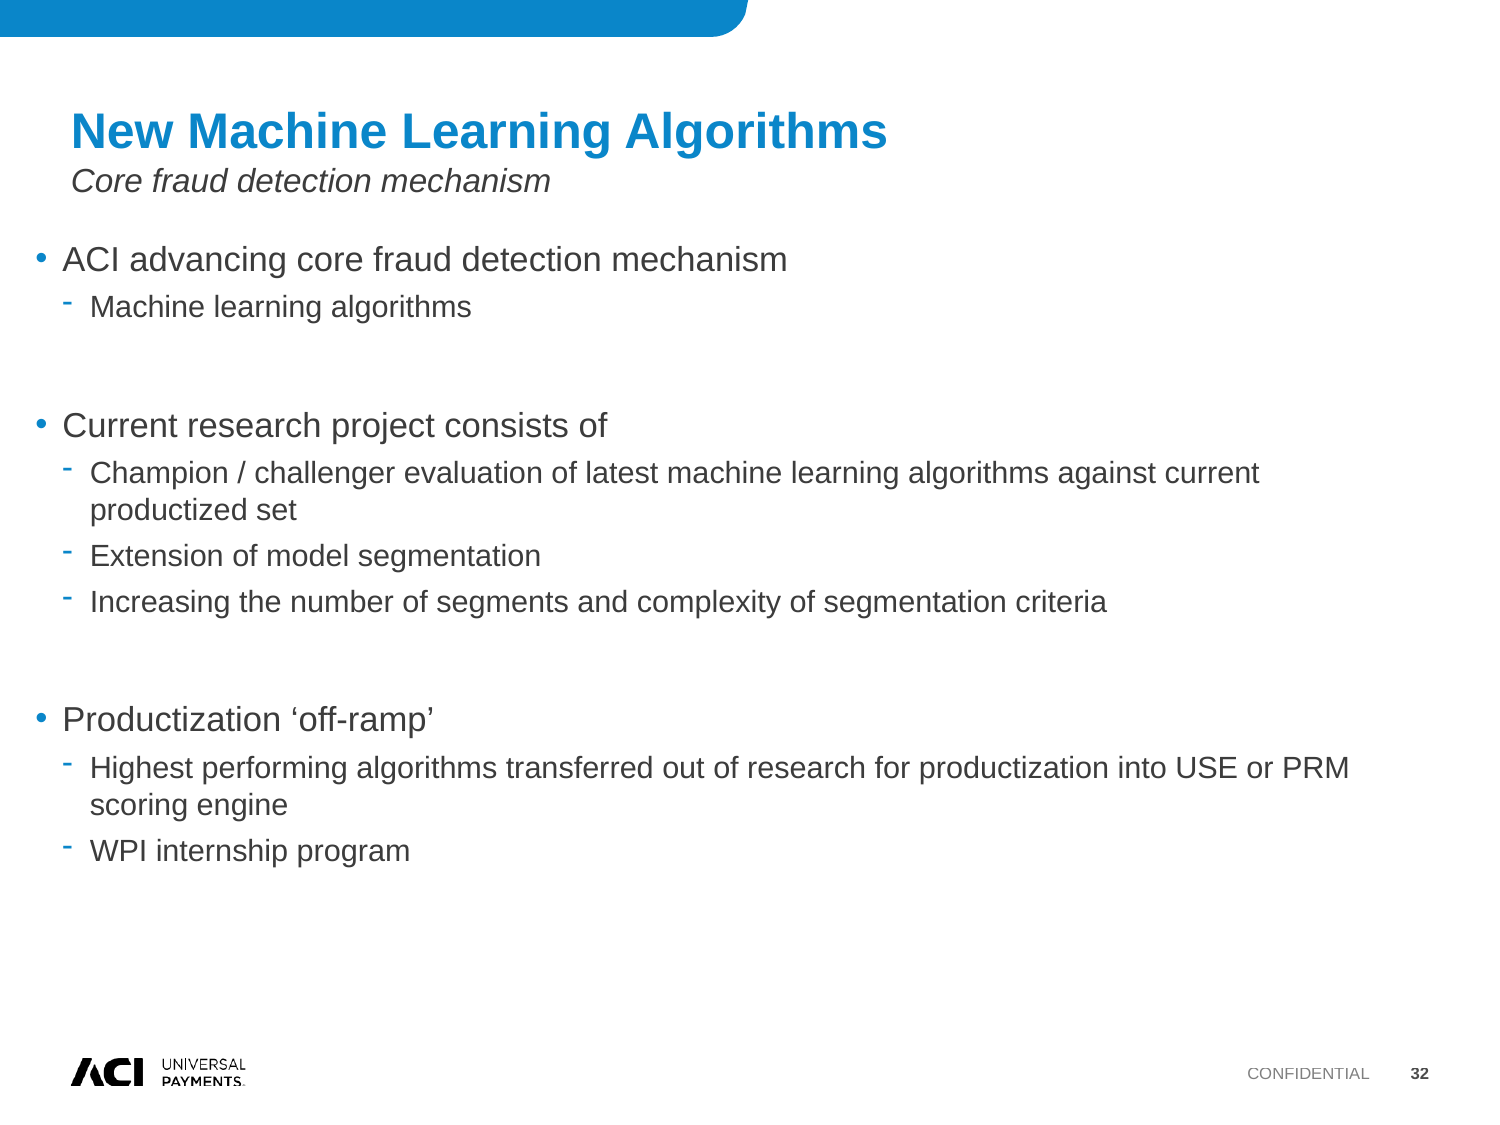

# New Machine Learning Algorithms
Core fraud detection mechanism
ACI advancing core fraud detection mechanism
Machine learning algorithms

Current research project consists of
Champion / challenger evaluation of latest machine learning algorithms against current productized set
Extension of model segmentation
Increasing the number of segments and complexity of segmentation criteria

Productization ‘off-ramp’
Highest performing algorithms transferred out of research for productization into USE or PRM scoring engine
WPI internship program

Confidential
32